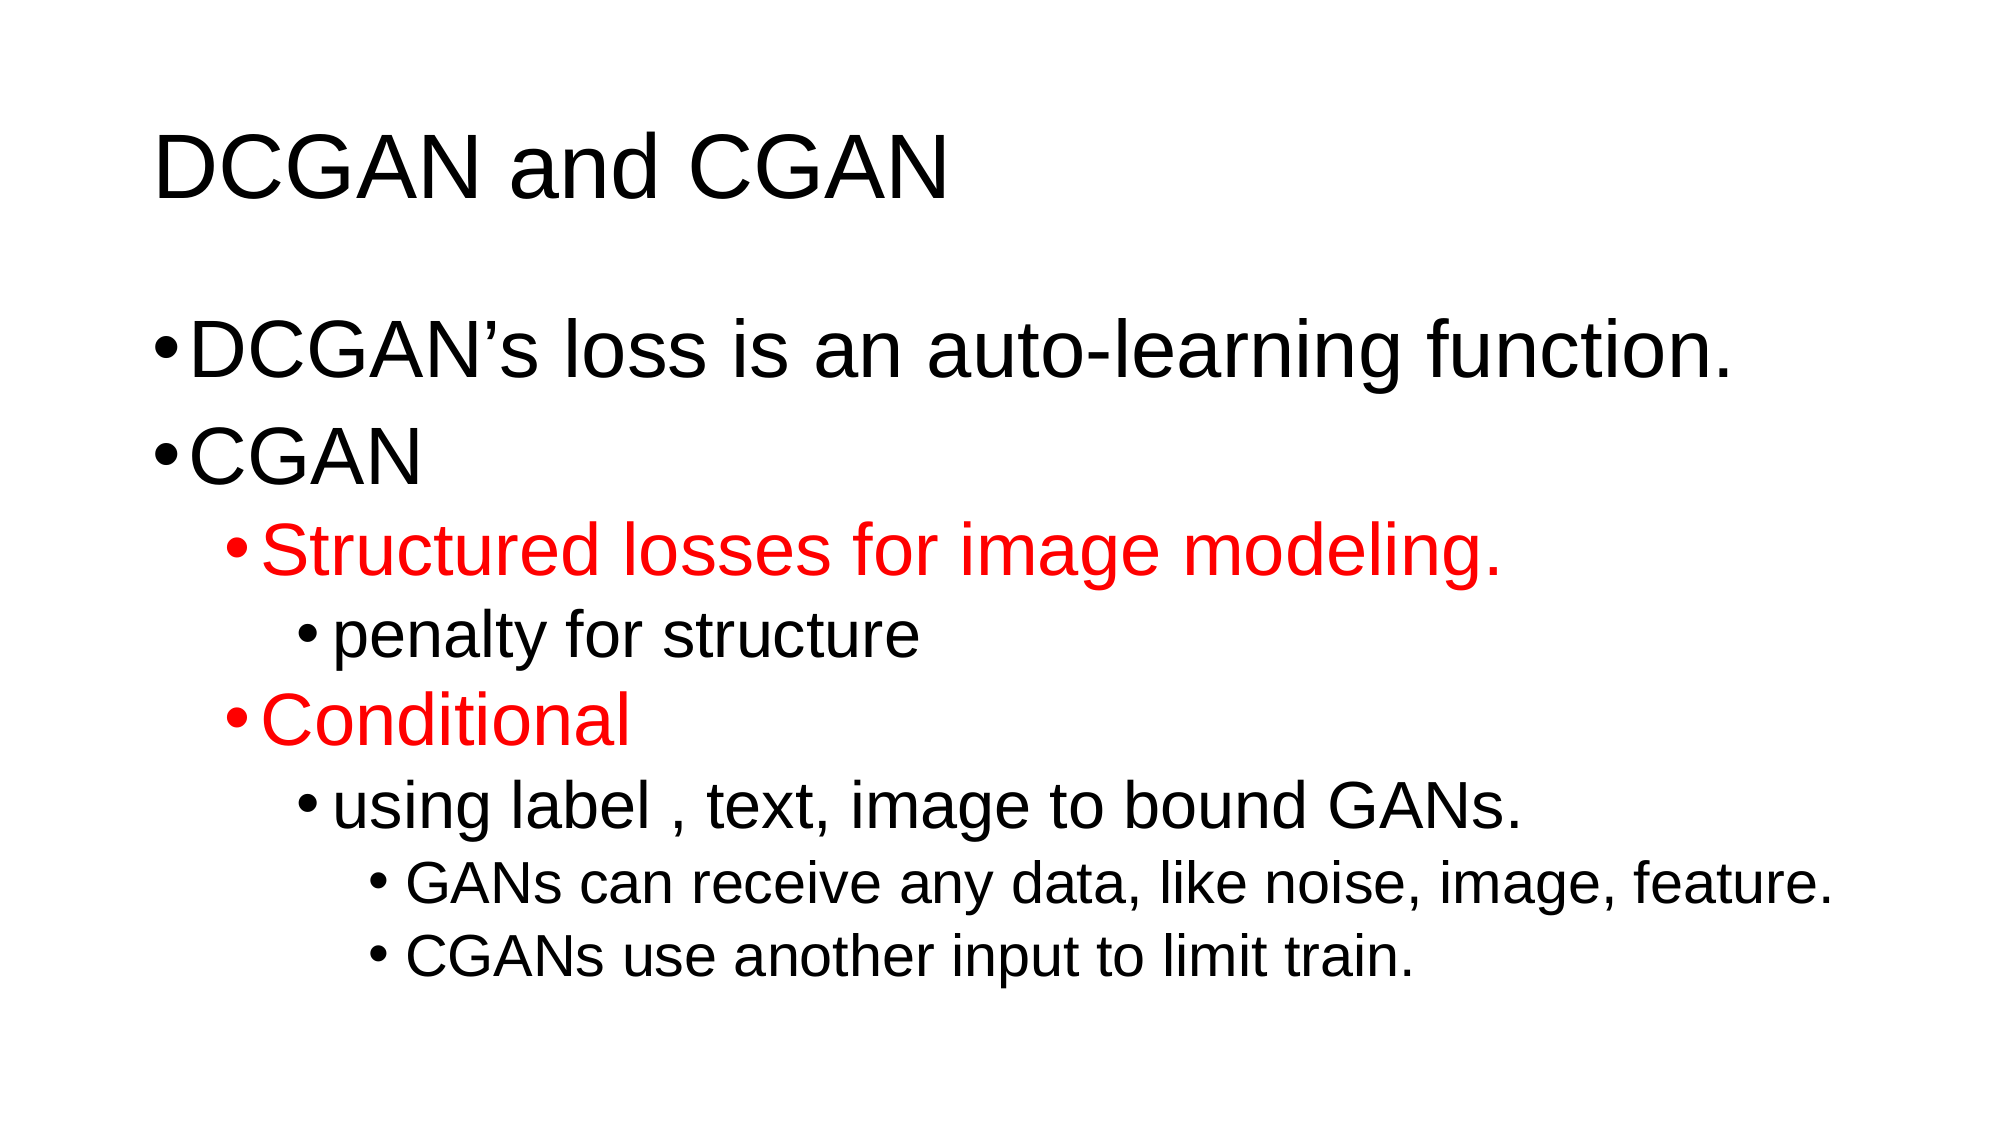

# DCGAN and CGAN
DCGAN’s loss is an auto-learning function.
CGAN
Structured losses for image modeling.
penalty for structure
Conditional
using label , text, image to bound GANs.
GANs can receive any data, like noise, image, feature.
CGANs use another input to limit train.